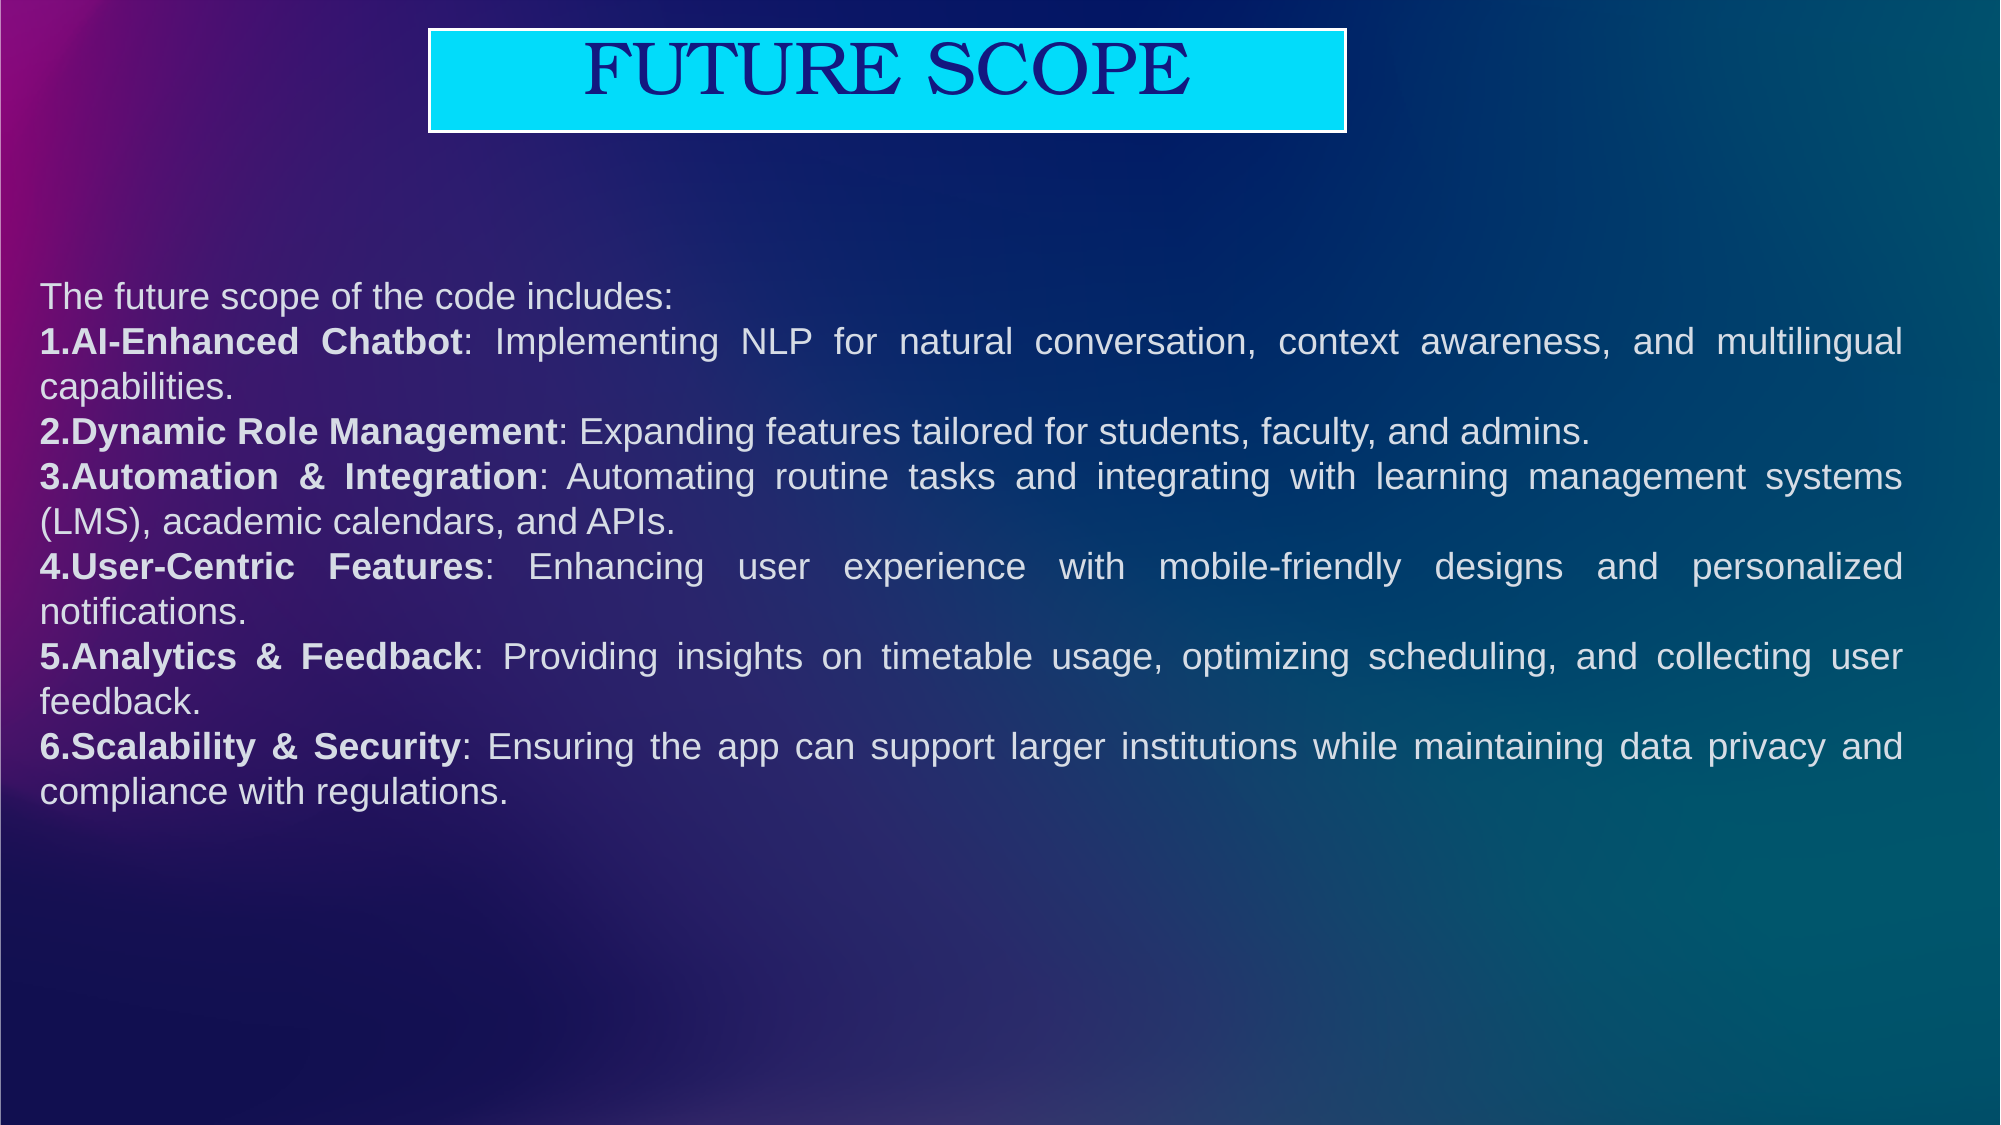

# FUTURE SCOPE
The future scope of the code includes:
AI-Enhanced Chatbot: Implementing NLP for natural conversation, context awareness, and multilingual capabilities.
Dynamic Role Management: Expanding features tailored for students, faculty, and admins.
Automation & Integration: Automating routine tasks and integrating with learning management systems (LMS), academic calendars, and APIs.
User-Centric Features: Enhancing user experience with mobile-friendly designs and personalized notifications.
Analytics & Feedback: Providing insights on timetable usage, optimizing scheduling, and collecting user feedback.
Scalability & Security: Ensuring the app can support larger institutions while maintaining data privacy and compliance with regulations.